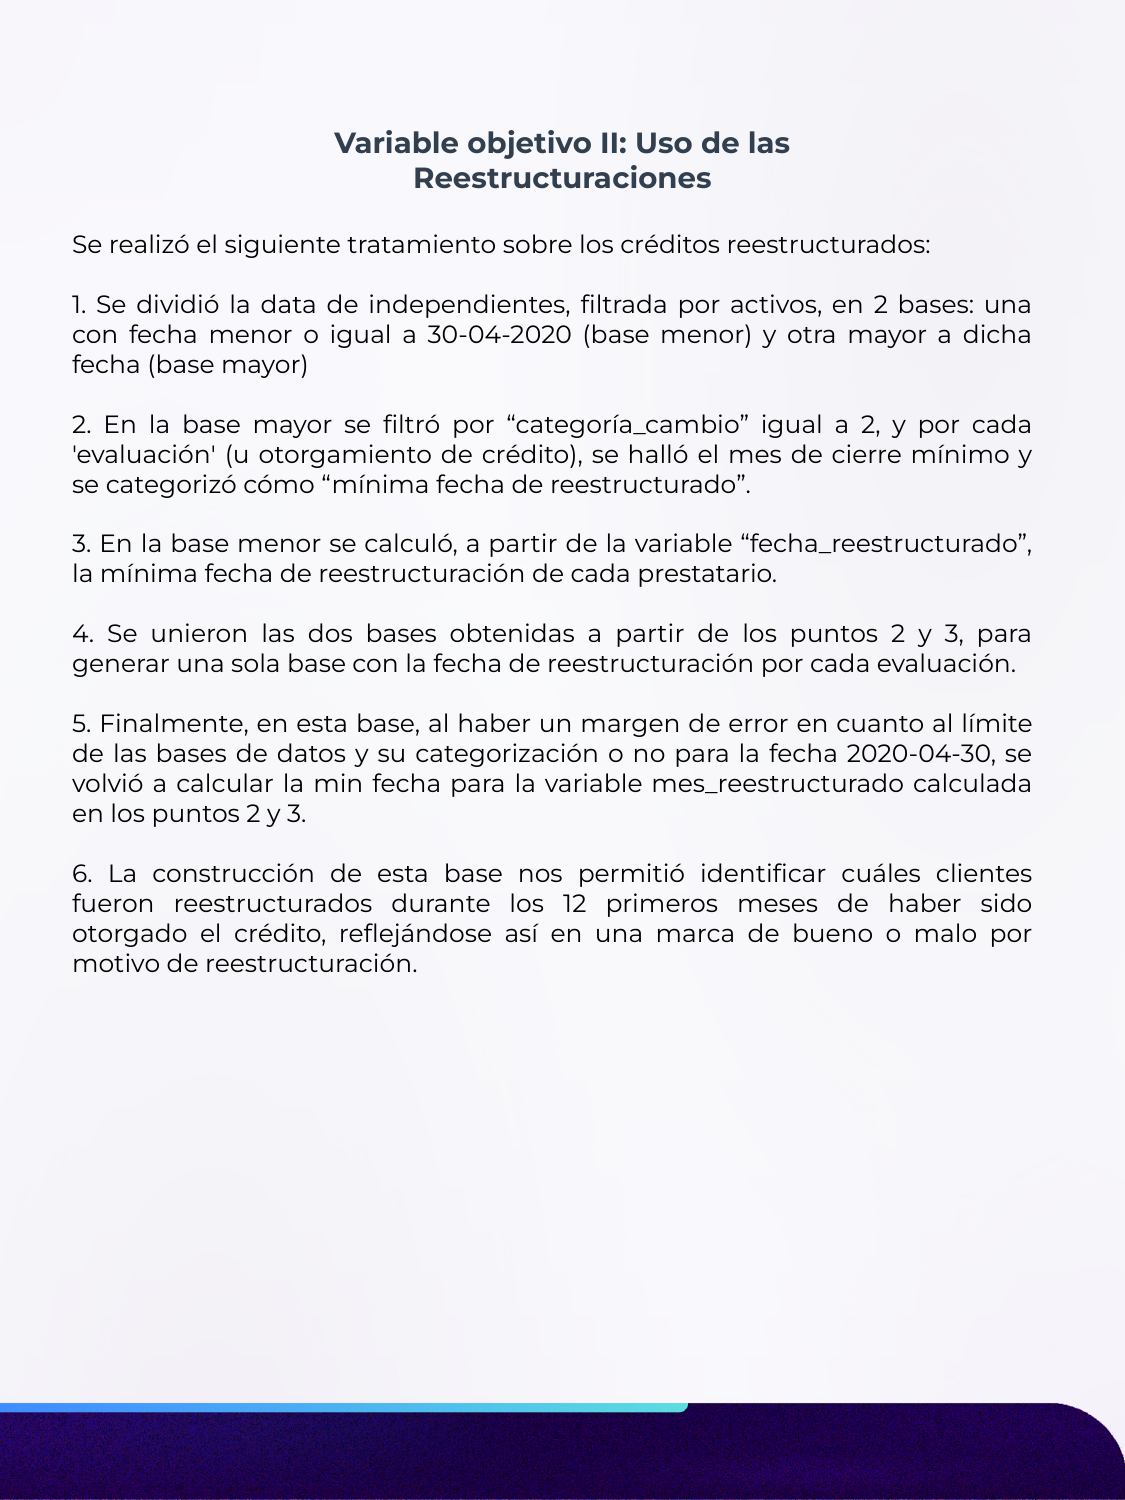

Variable objetivo II: Uso de las Reestructuraciones
Se realizó el siguiente tratamiento sobre los créditos reestructurados:

1. Se dividió la data de independientes, filtrada por activos, en 2 bases: una con fecha menor o igual a 30-04-2020 (base menor) y otra mayor a dicha fecha (base mayor)

2. En la base mayor se filtró por “categoría_cambio” igual a 2, y por cada 'evaluación' (u otorgamiento de crédito), se halló el mes de cierre mínimo y se categorizó cómo “mínima fecha de reestructurado”.

3. En la base menor se calculó, a partir de la variable “fecha_reestructurado”, la mínima fecha de reestructuración de cada prestatario.

4. Se unieron las dos bases obtenidas a partir de los puntos 2 y 3, para generar una sola base con la fecha de reestructuración por cada evaluación.

5. Finalmente, en esta base, al haber un margen de error en cuanto al límite de las bases de datos y su categorización o no para la fecha 2020-04-30, se volvió a calcular la min fecha para la variable mes_reestructurado calculada en los puntos 2 y 3.

6. La construcción de esta base nos permitió identificar cuáles clientes fueron reestructurados durante los 12 primeros meses de haber sido otorgado el crédito, reflejándose así en una marca de bueno o malo por motivo de reestructuración.